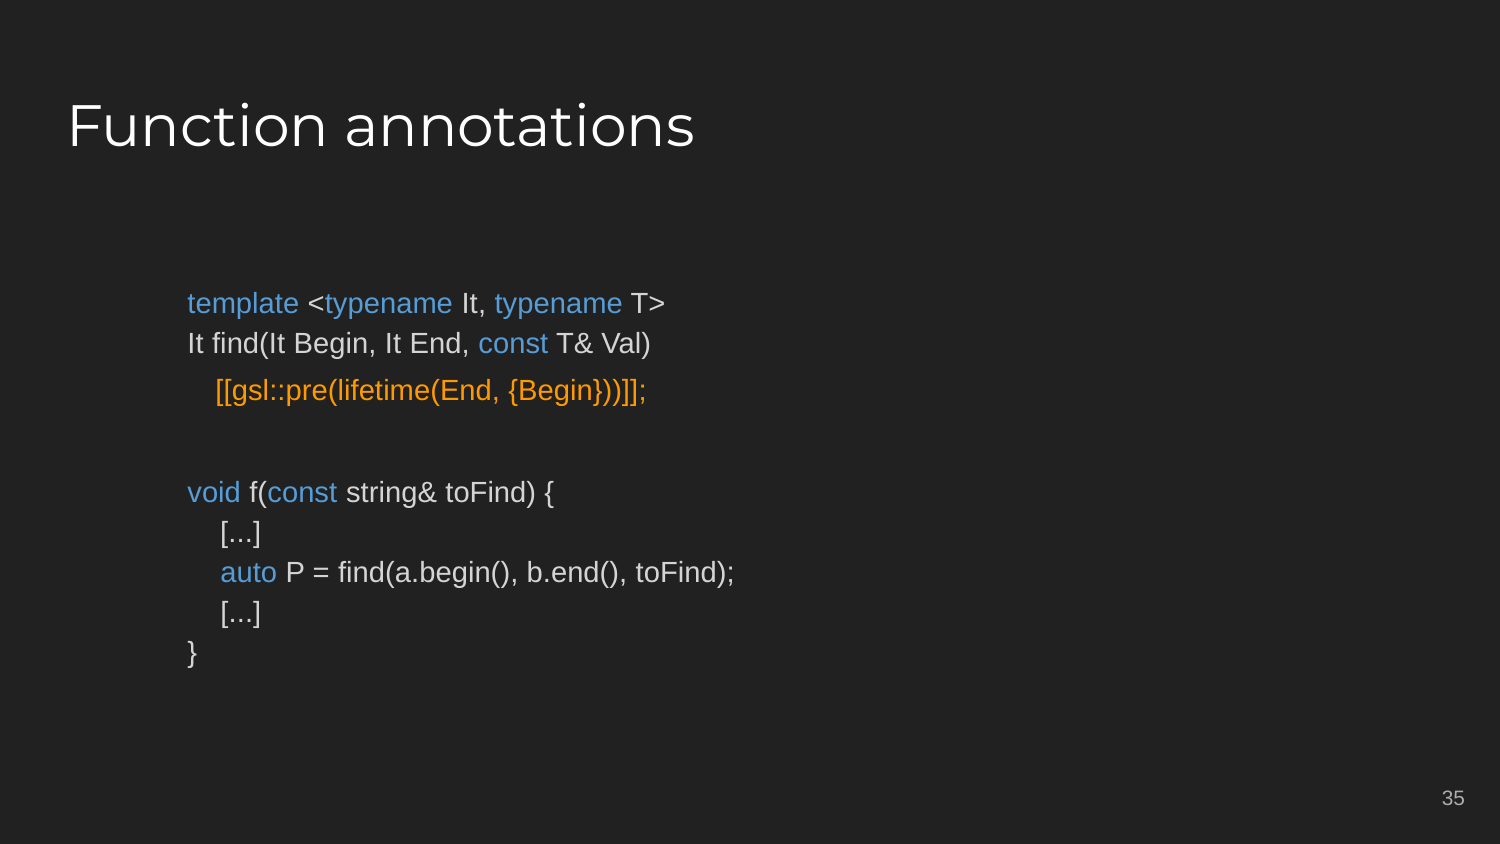

# Function annotations
template <typename It, typename T>
It find(It Begin, It End, const T& Val)
void f(const string& toFind) {
    [...]
    auto P = find(a.begin(), b.end(), toFind);
    [...]
}
    [[gsl::pre(lifetime(End, {Begin}))]];
35